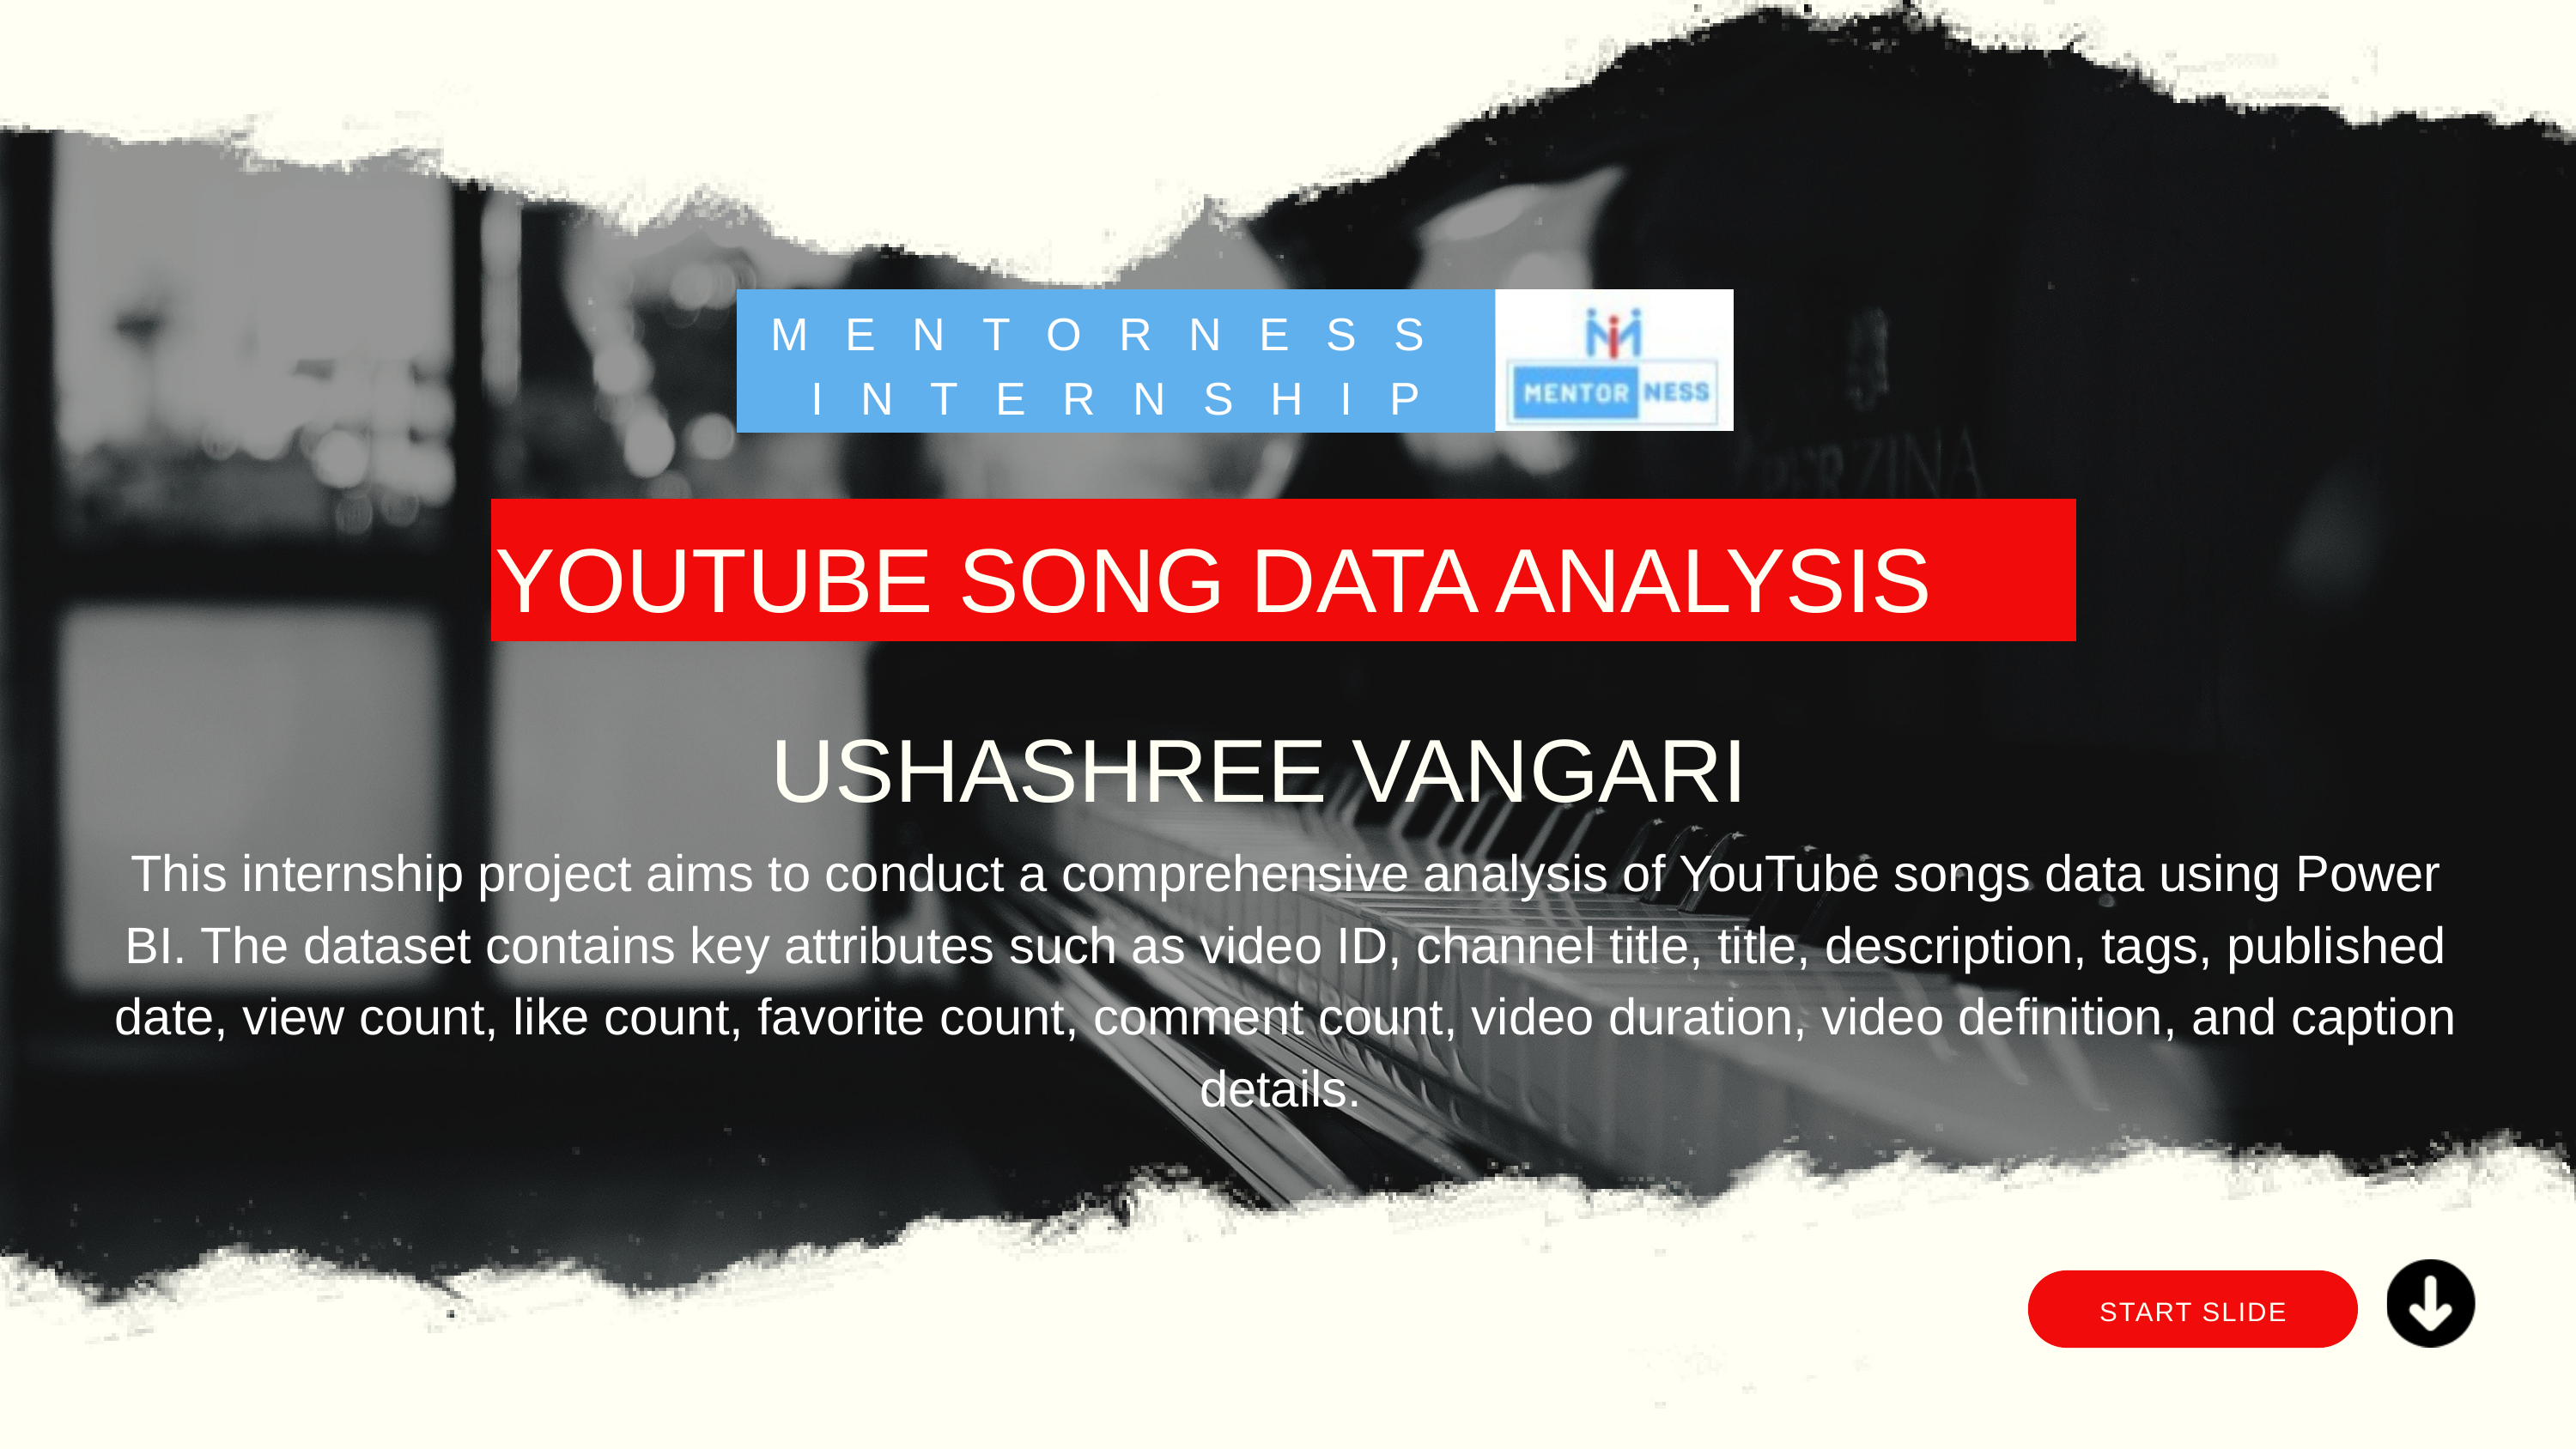

MENTORNESS INTERNSHIP

YOUTUBE SONG DATA ANALYSIS
USHASHREE VANGARI
This internship project aims to conduct a comprehensive analysis of YouTube songs data using Power BI. The dataset contains key attributes such as video ID, channel title, title, description, tags, published date, view count, like count, favorite count, comment count, video duration, video definition, and caption details.

START SLIDE